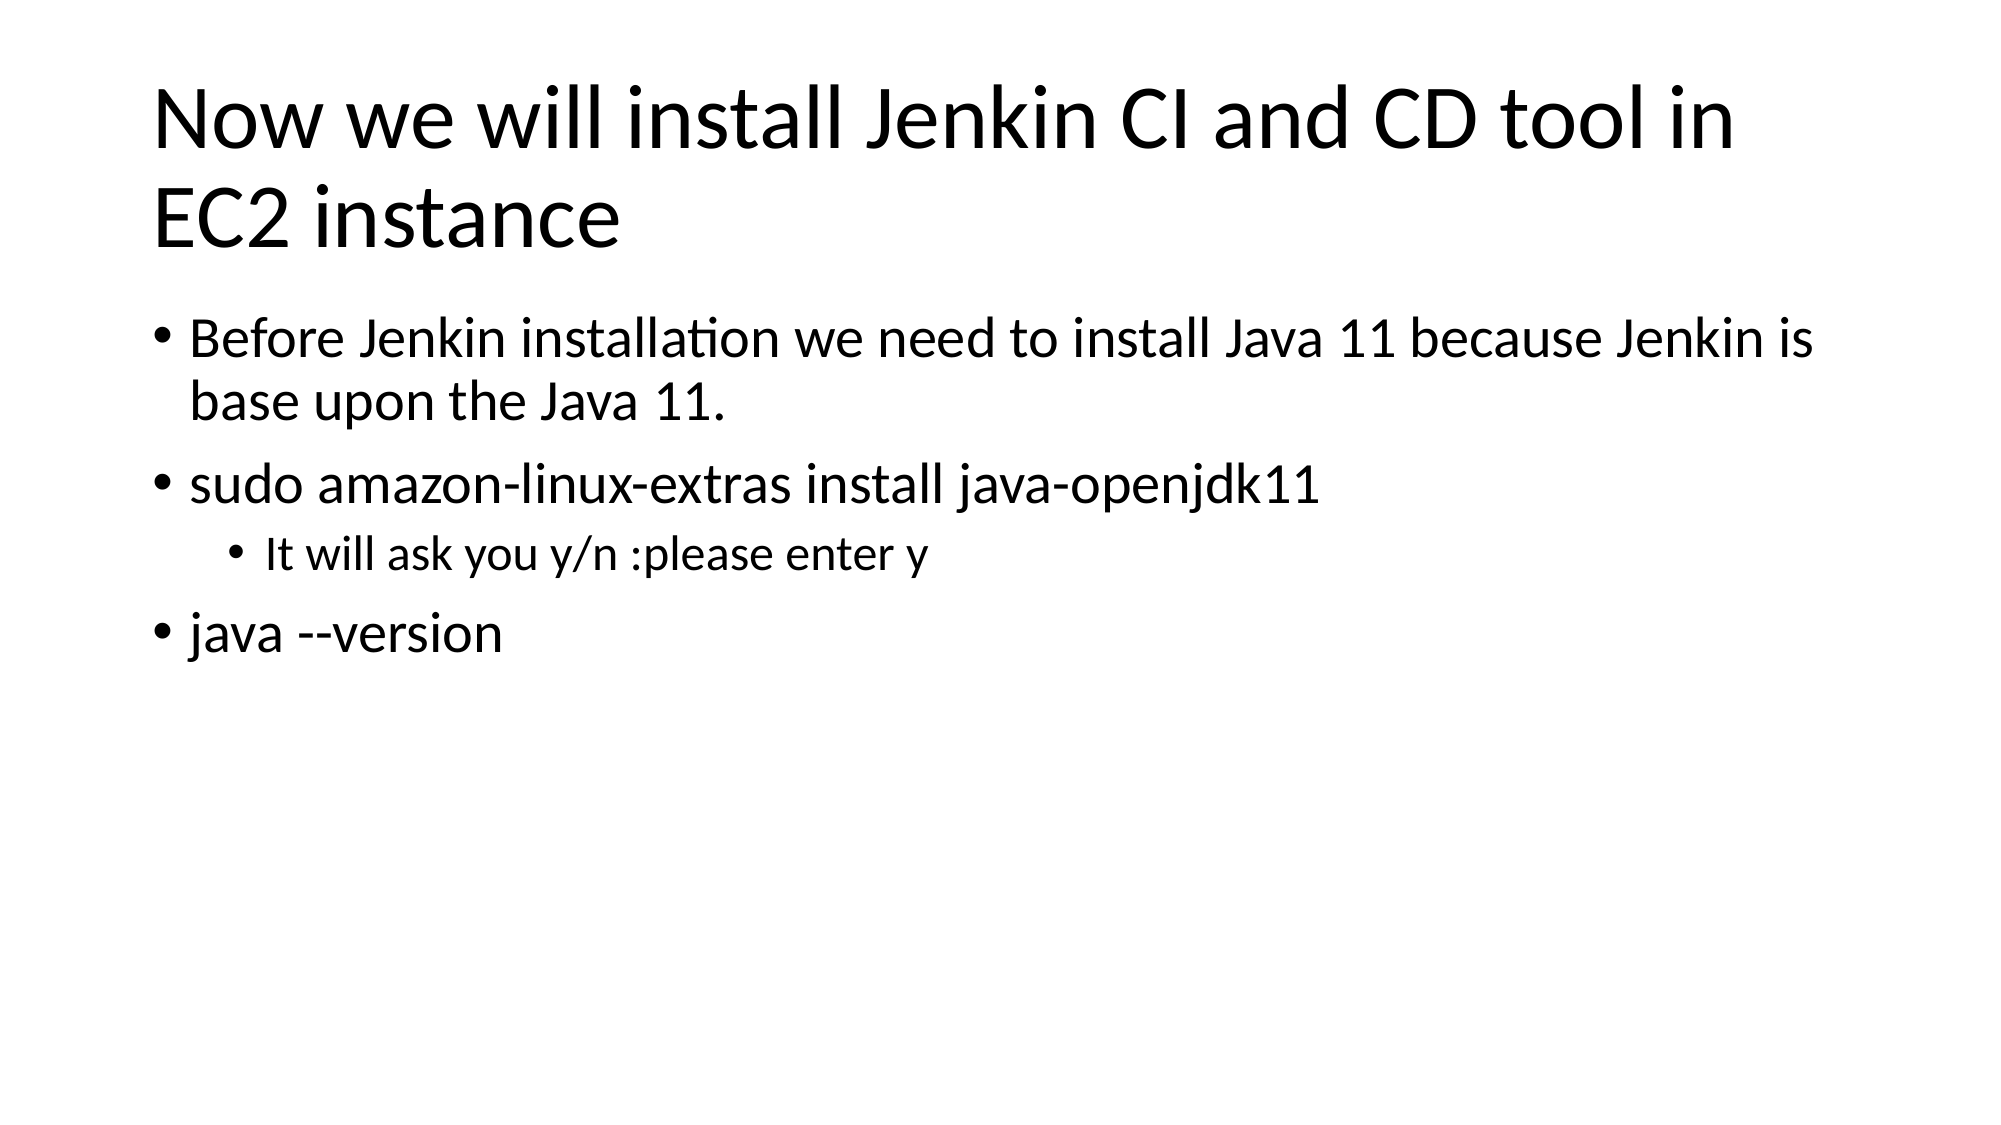

# Now we will install Jenkin CI and CD tool in EC2 instance
Before Jenkin installation we need to install Java 11 because Jenkin is base upon the Java 11.
sudo amazon-linux-extras install java-openjdk11
It will ask you y/n :please enter y
java --version